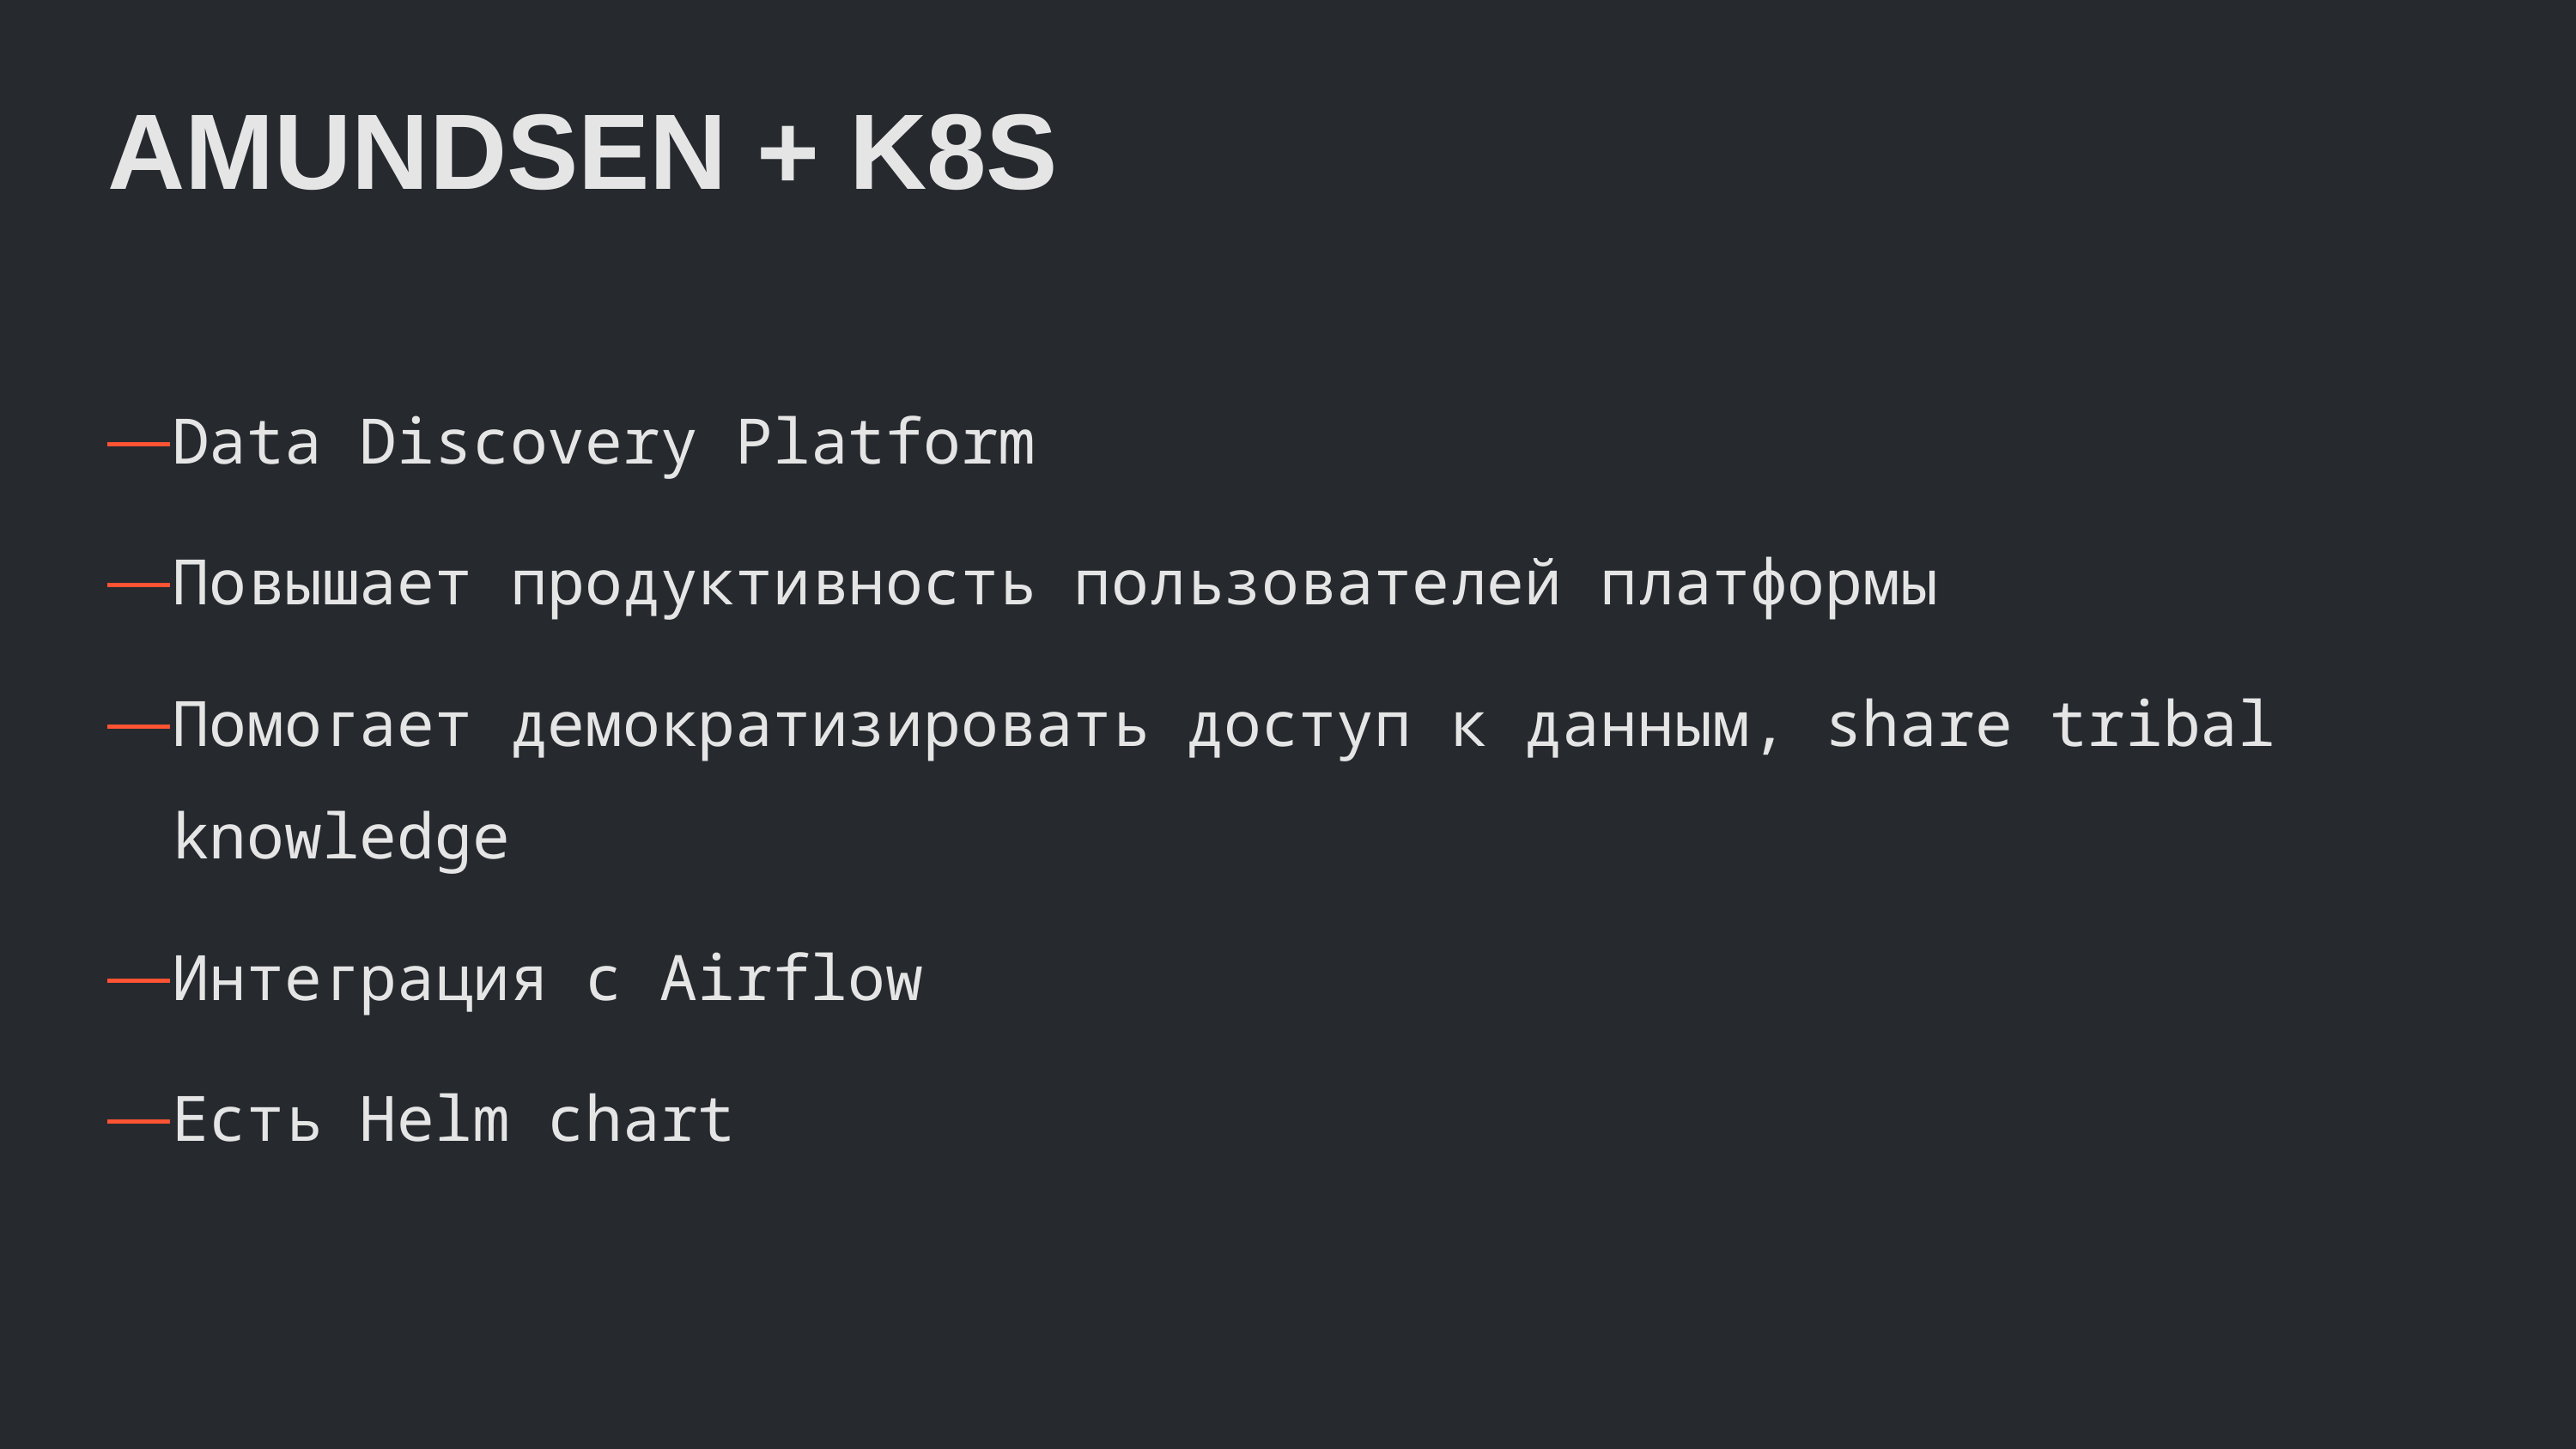

AMUNDSEN + K8S

Data Discovery Platform
Повышает продуктивность пользователей платформы
Помогает демократизировать доступ к данным, share tribal knowledge
Интеграция с Airflow
Есть Helm chart